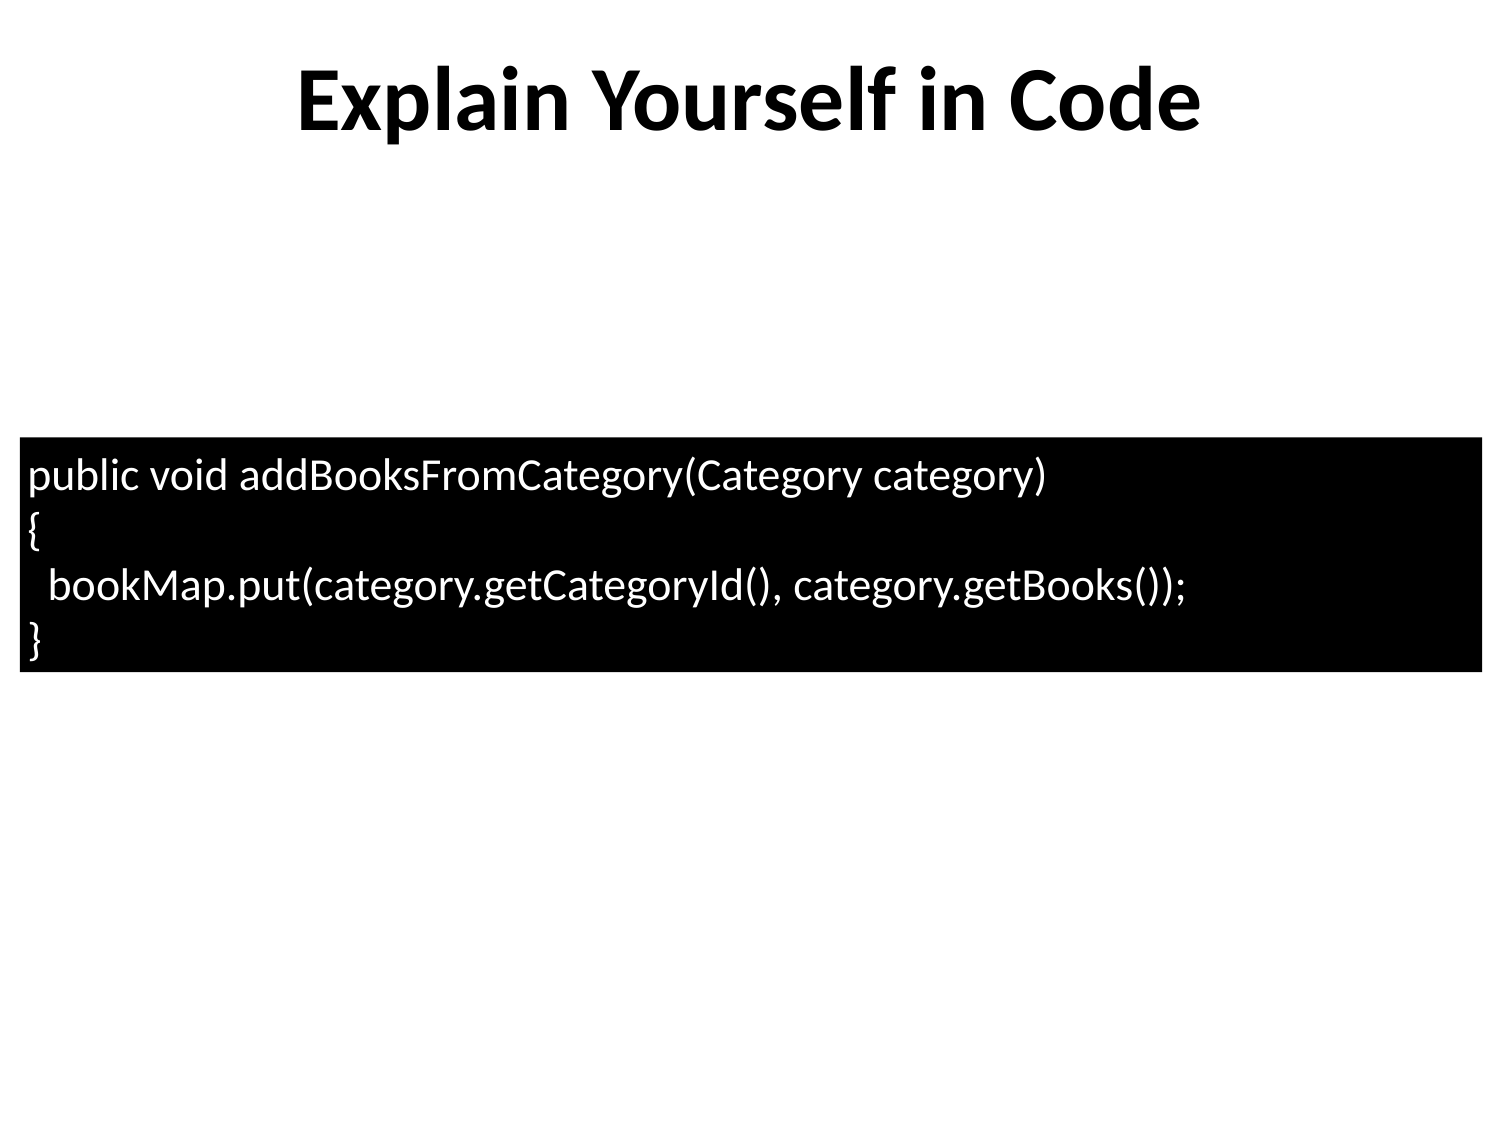

Explain Yourself in Code
public void addBooksFromCategory(Category category)
{
  bookMap.put(category.getCategoryId(), category.getBooks());
}